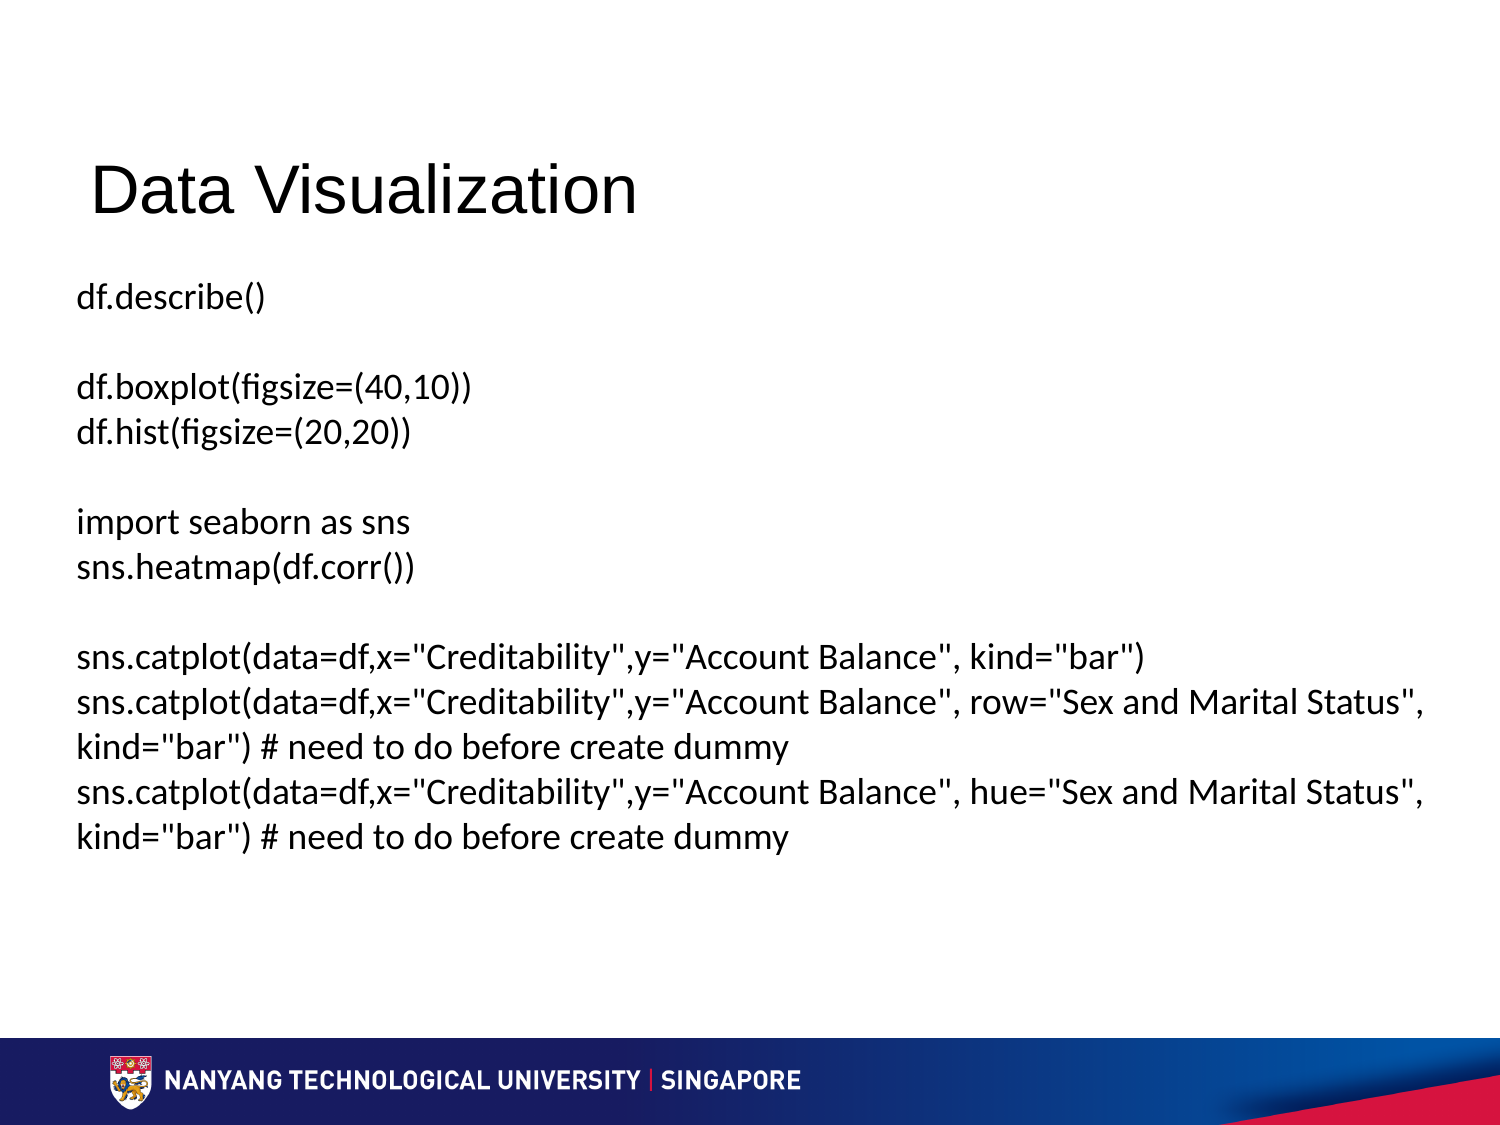

# Data Visualization
df.describe()

df.boxplot(figsize=(40,10))
df.hist(figsize=(20,20))

import seaborn as sns
sns.heatmap(df.corr())

sns.catplot(data=df,x="Creditability",y="Account Balance", kind="bar")
sns.catplot(data=df,x="Creditability",y="Account Balance", row="Sex and Marital Status", kind="bar") # need to do before create dummy
sns.catplot(data=df,x="Creditability",y="Account Balance", hue="Sex and Marital Status", kind="bar") # need to do before create dummy